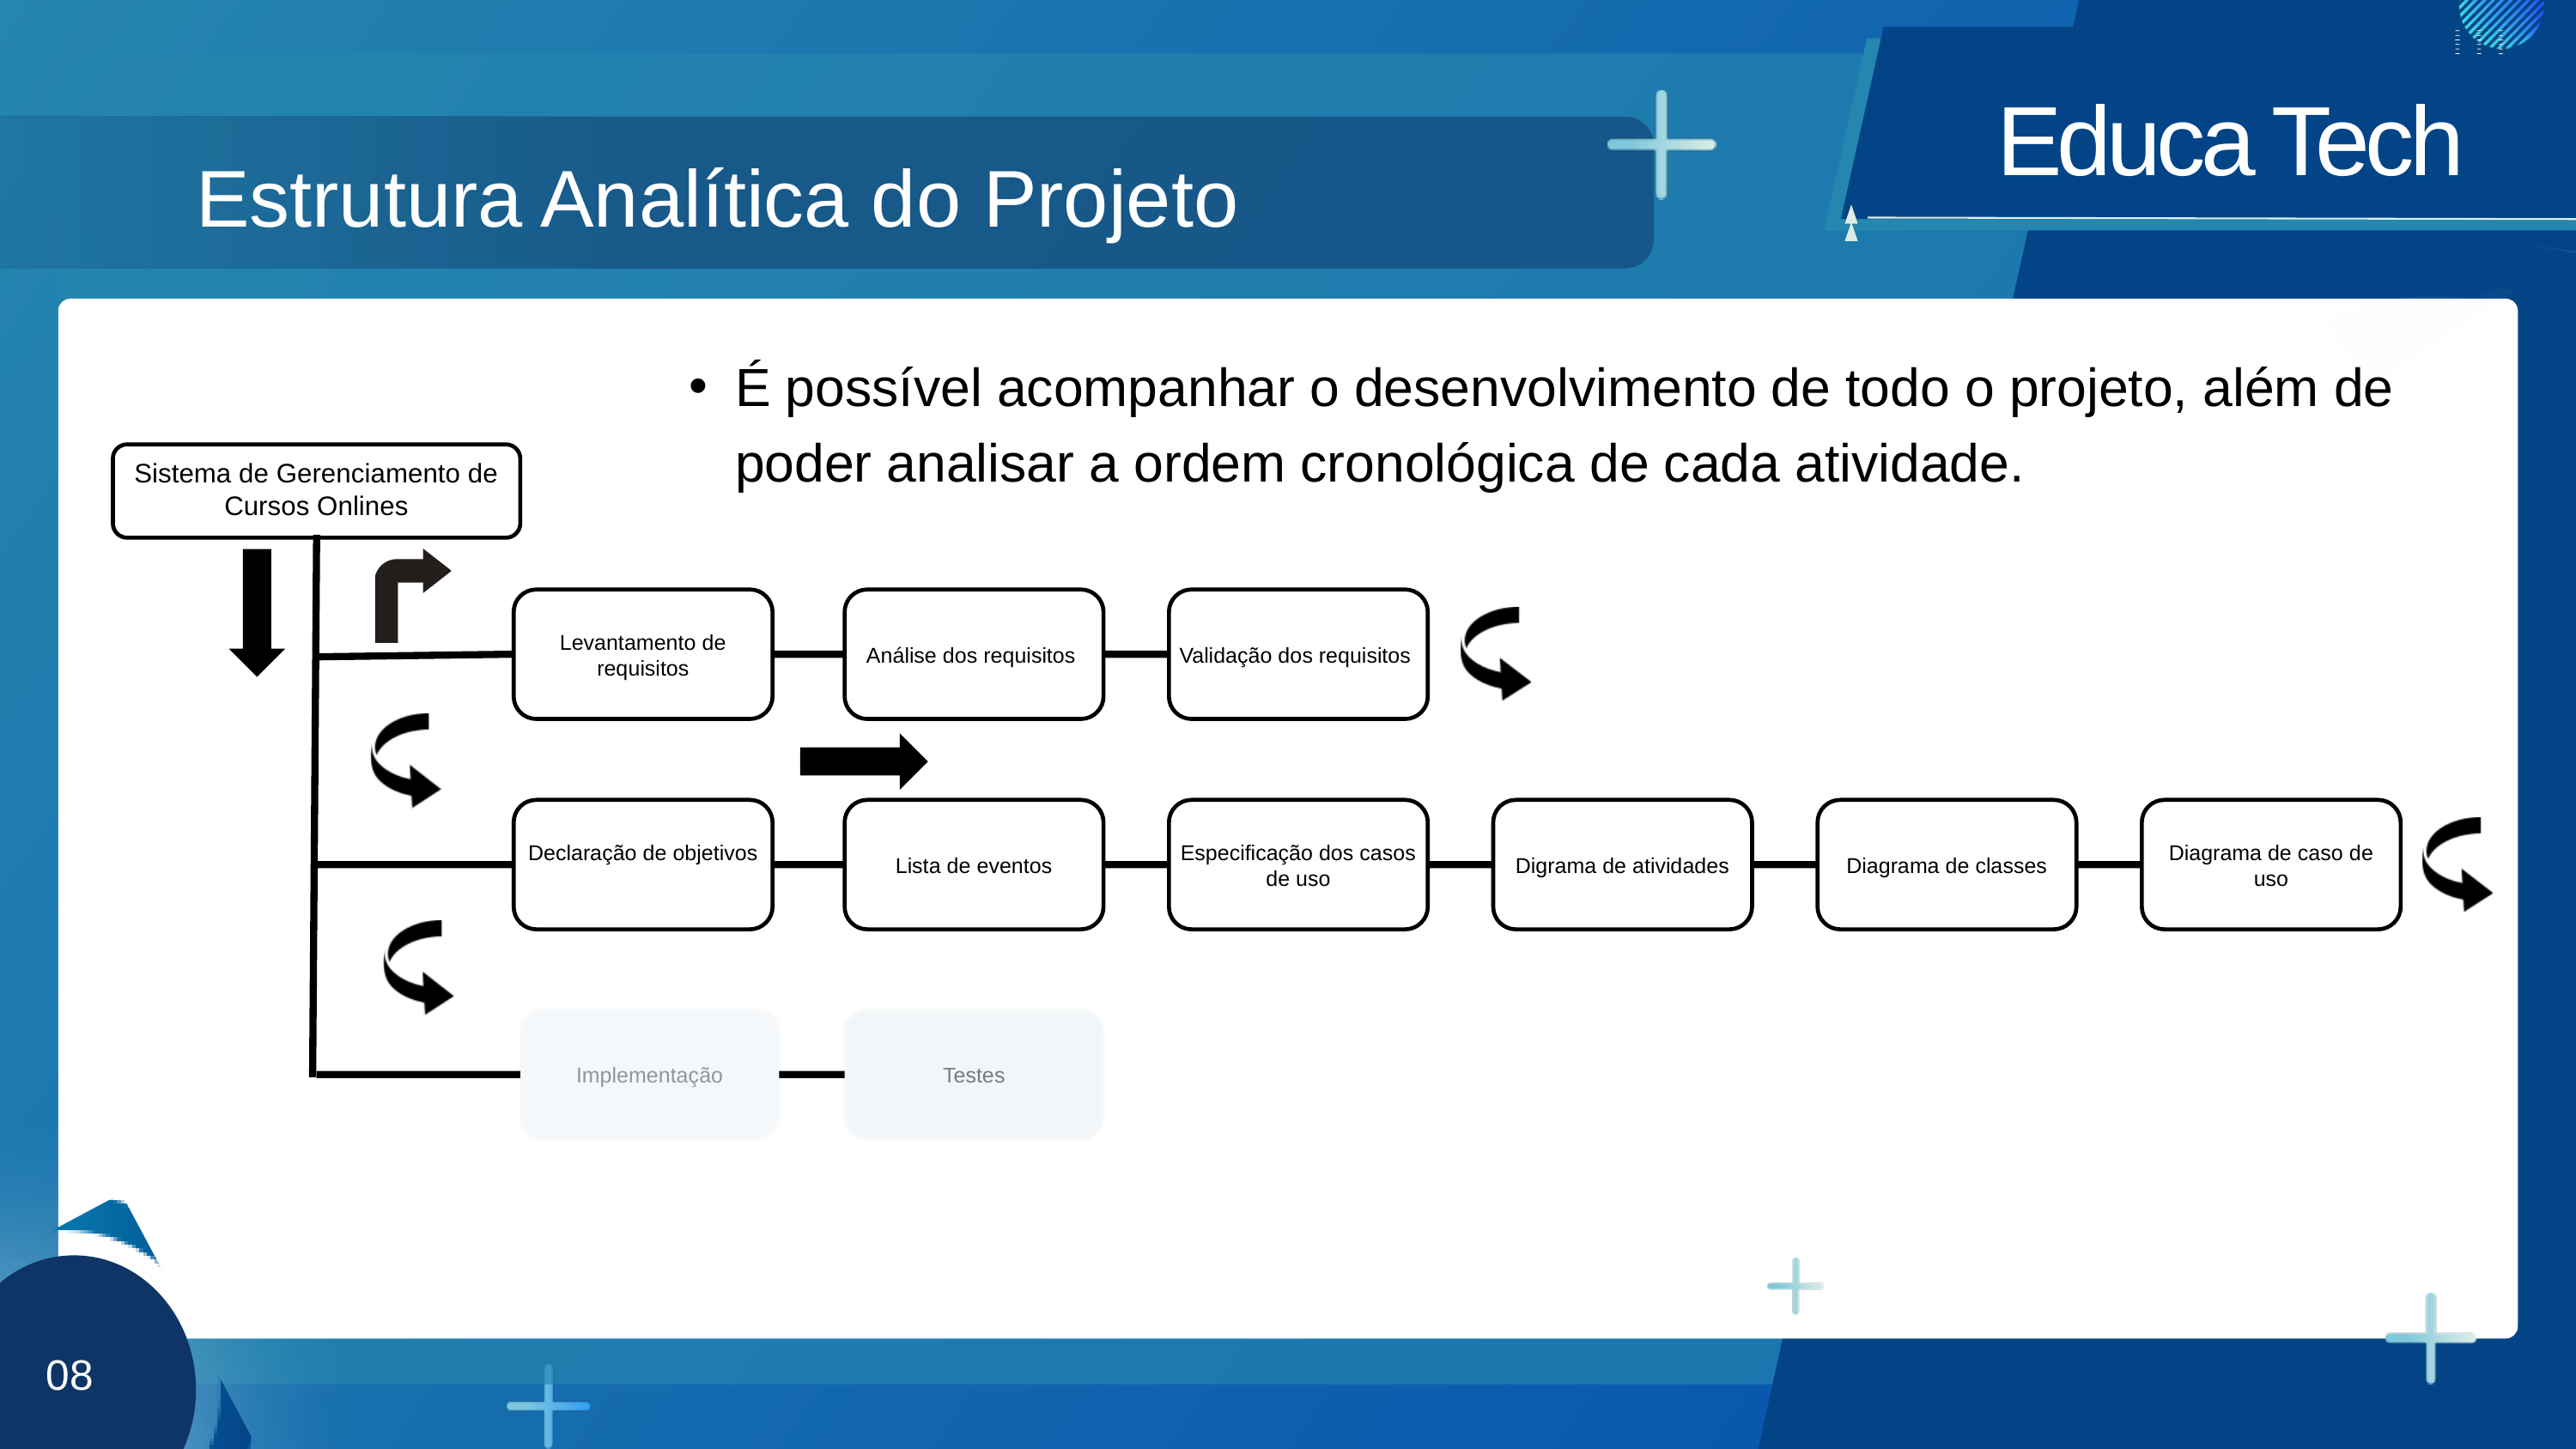

Educa Tech

Estrutura Analítica do Projeto

É possível acompanhar o desenvolvimento de todo o projeto, além de poder analisar a ordem cronológica de cada atividade.

Sistema de Gerenciamento de Cursos Onlines

Levantamento de requisitos

Análise dos requisitos

Validação dos requisitos

Declaração de objetivos

Lista de eventos

Especificação dos casos de uso

Digrama de atividades

Diagrama de classes

Diagrama de caso de uso

Implementação

Testes

08